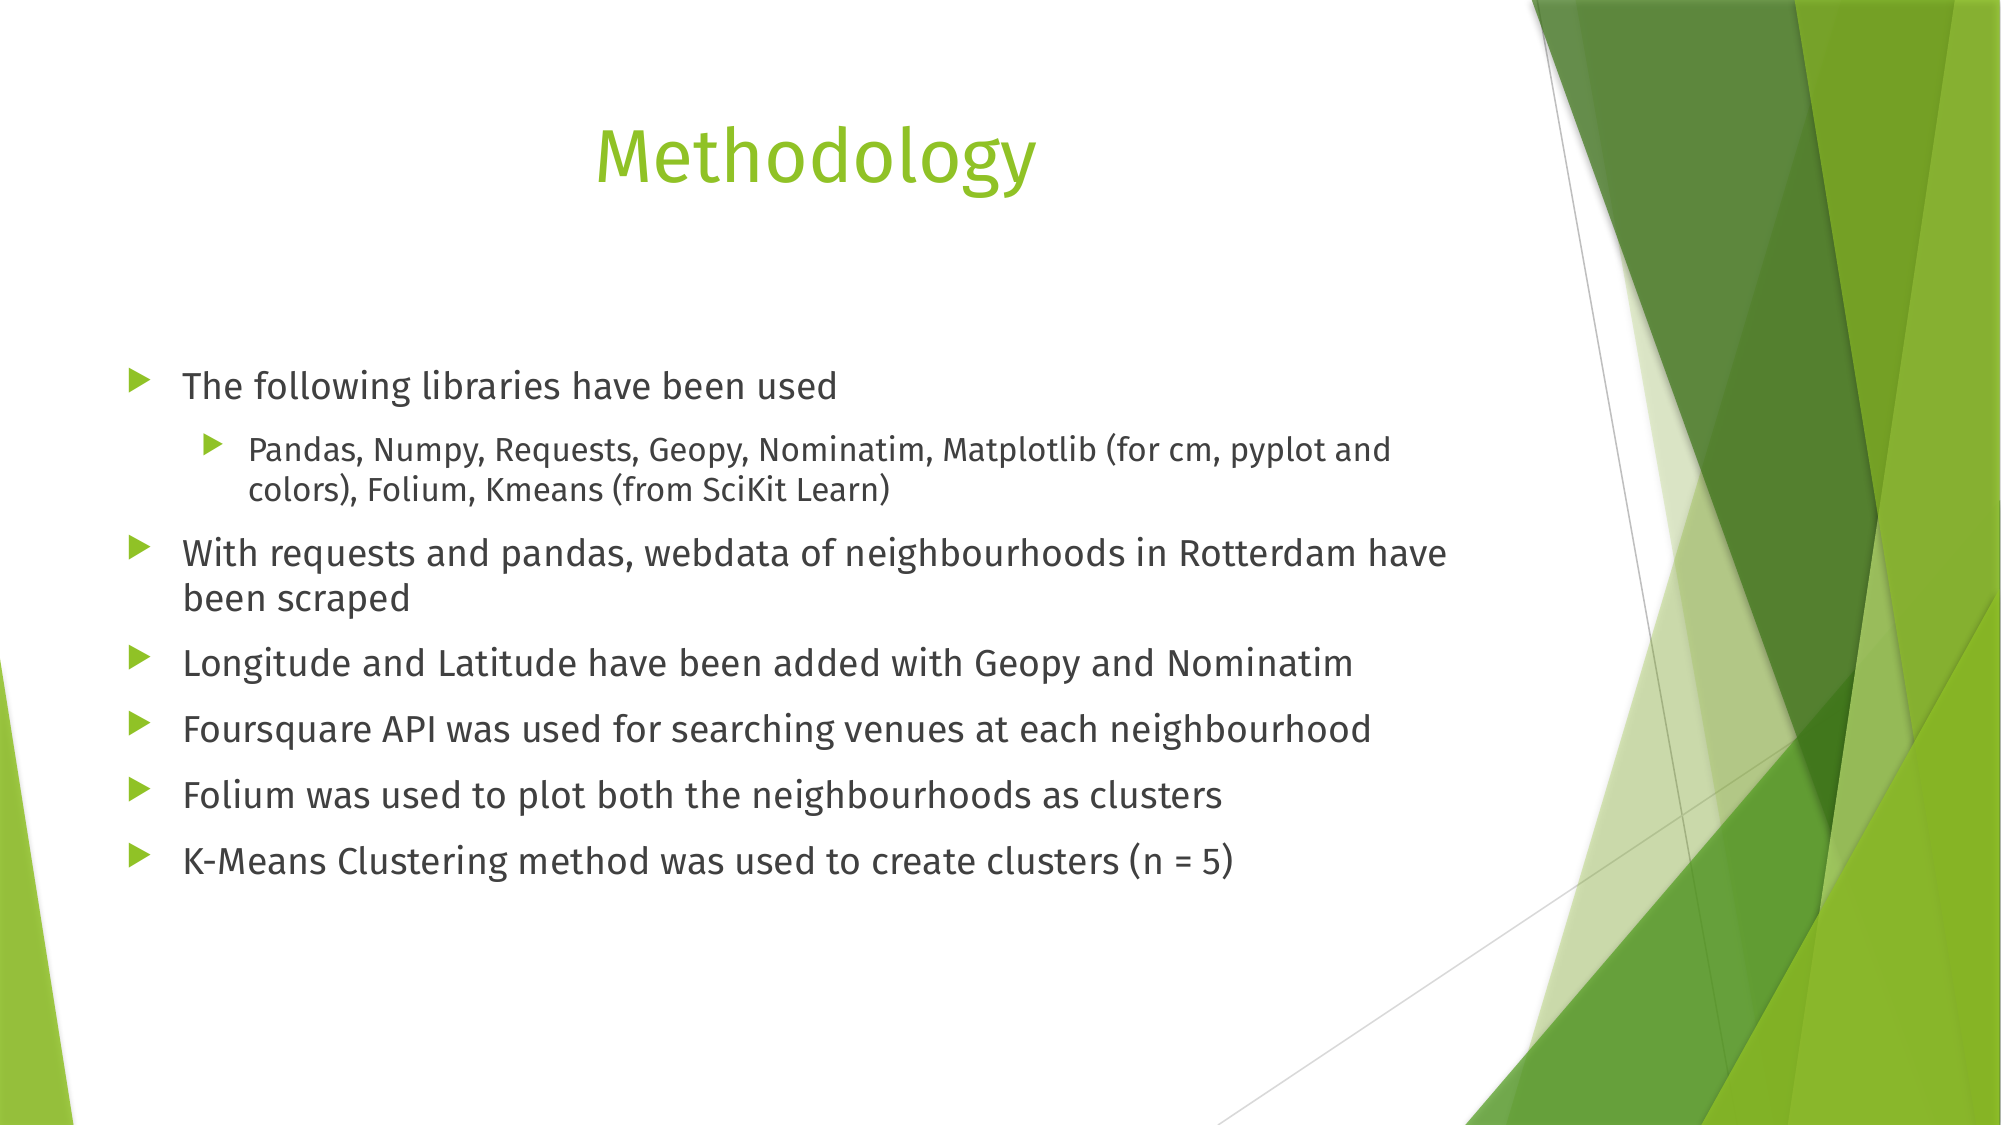

# Methodology
The following libraries have been used
Pandas, Numpy, Requests, Geopy, Nominatim, Matplotlib (for cm, pyplot and colors), Folium, Kmeans (from SciKit Learn)
With requests and pandas, webdata of neighbourhoods in Rotterdam have been scraped
Longitude and Latitude have been added with Geopy and Nominatim
Foursquare API was used for searching venues at each neighbourhood
Folium was used to plot both the neighbourhoods as clusters
K-Means Clustering method was used to create clusters (n = 5)